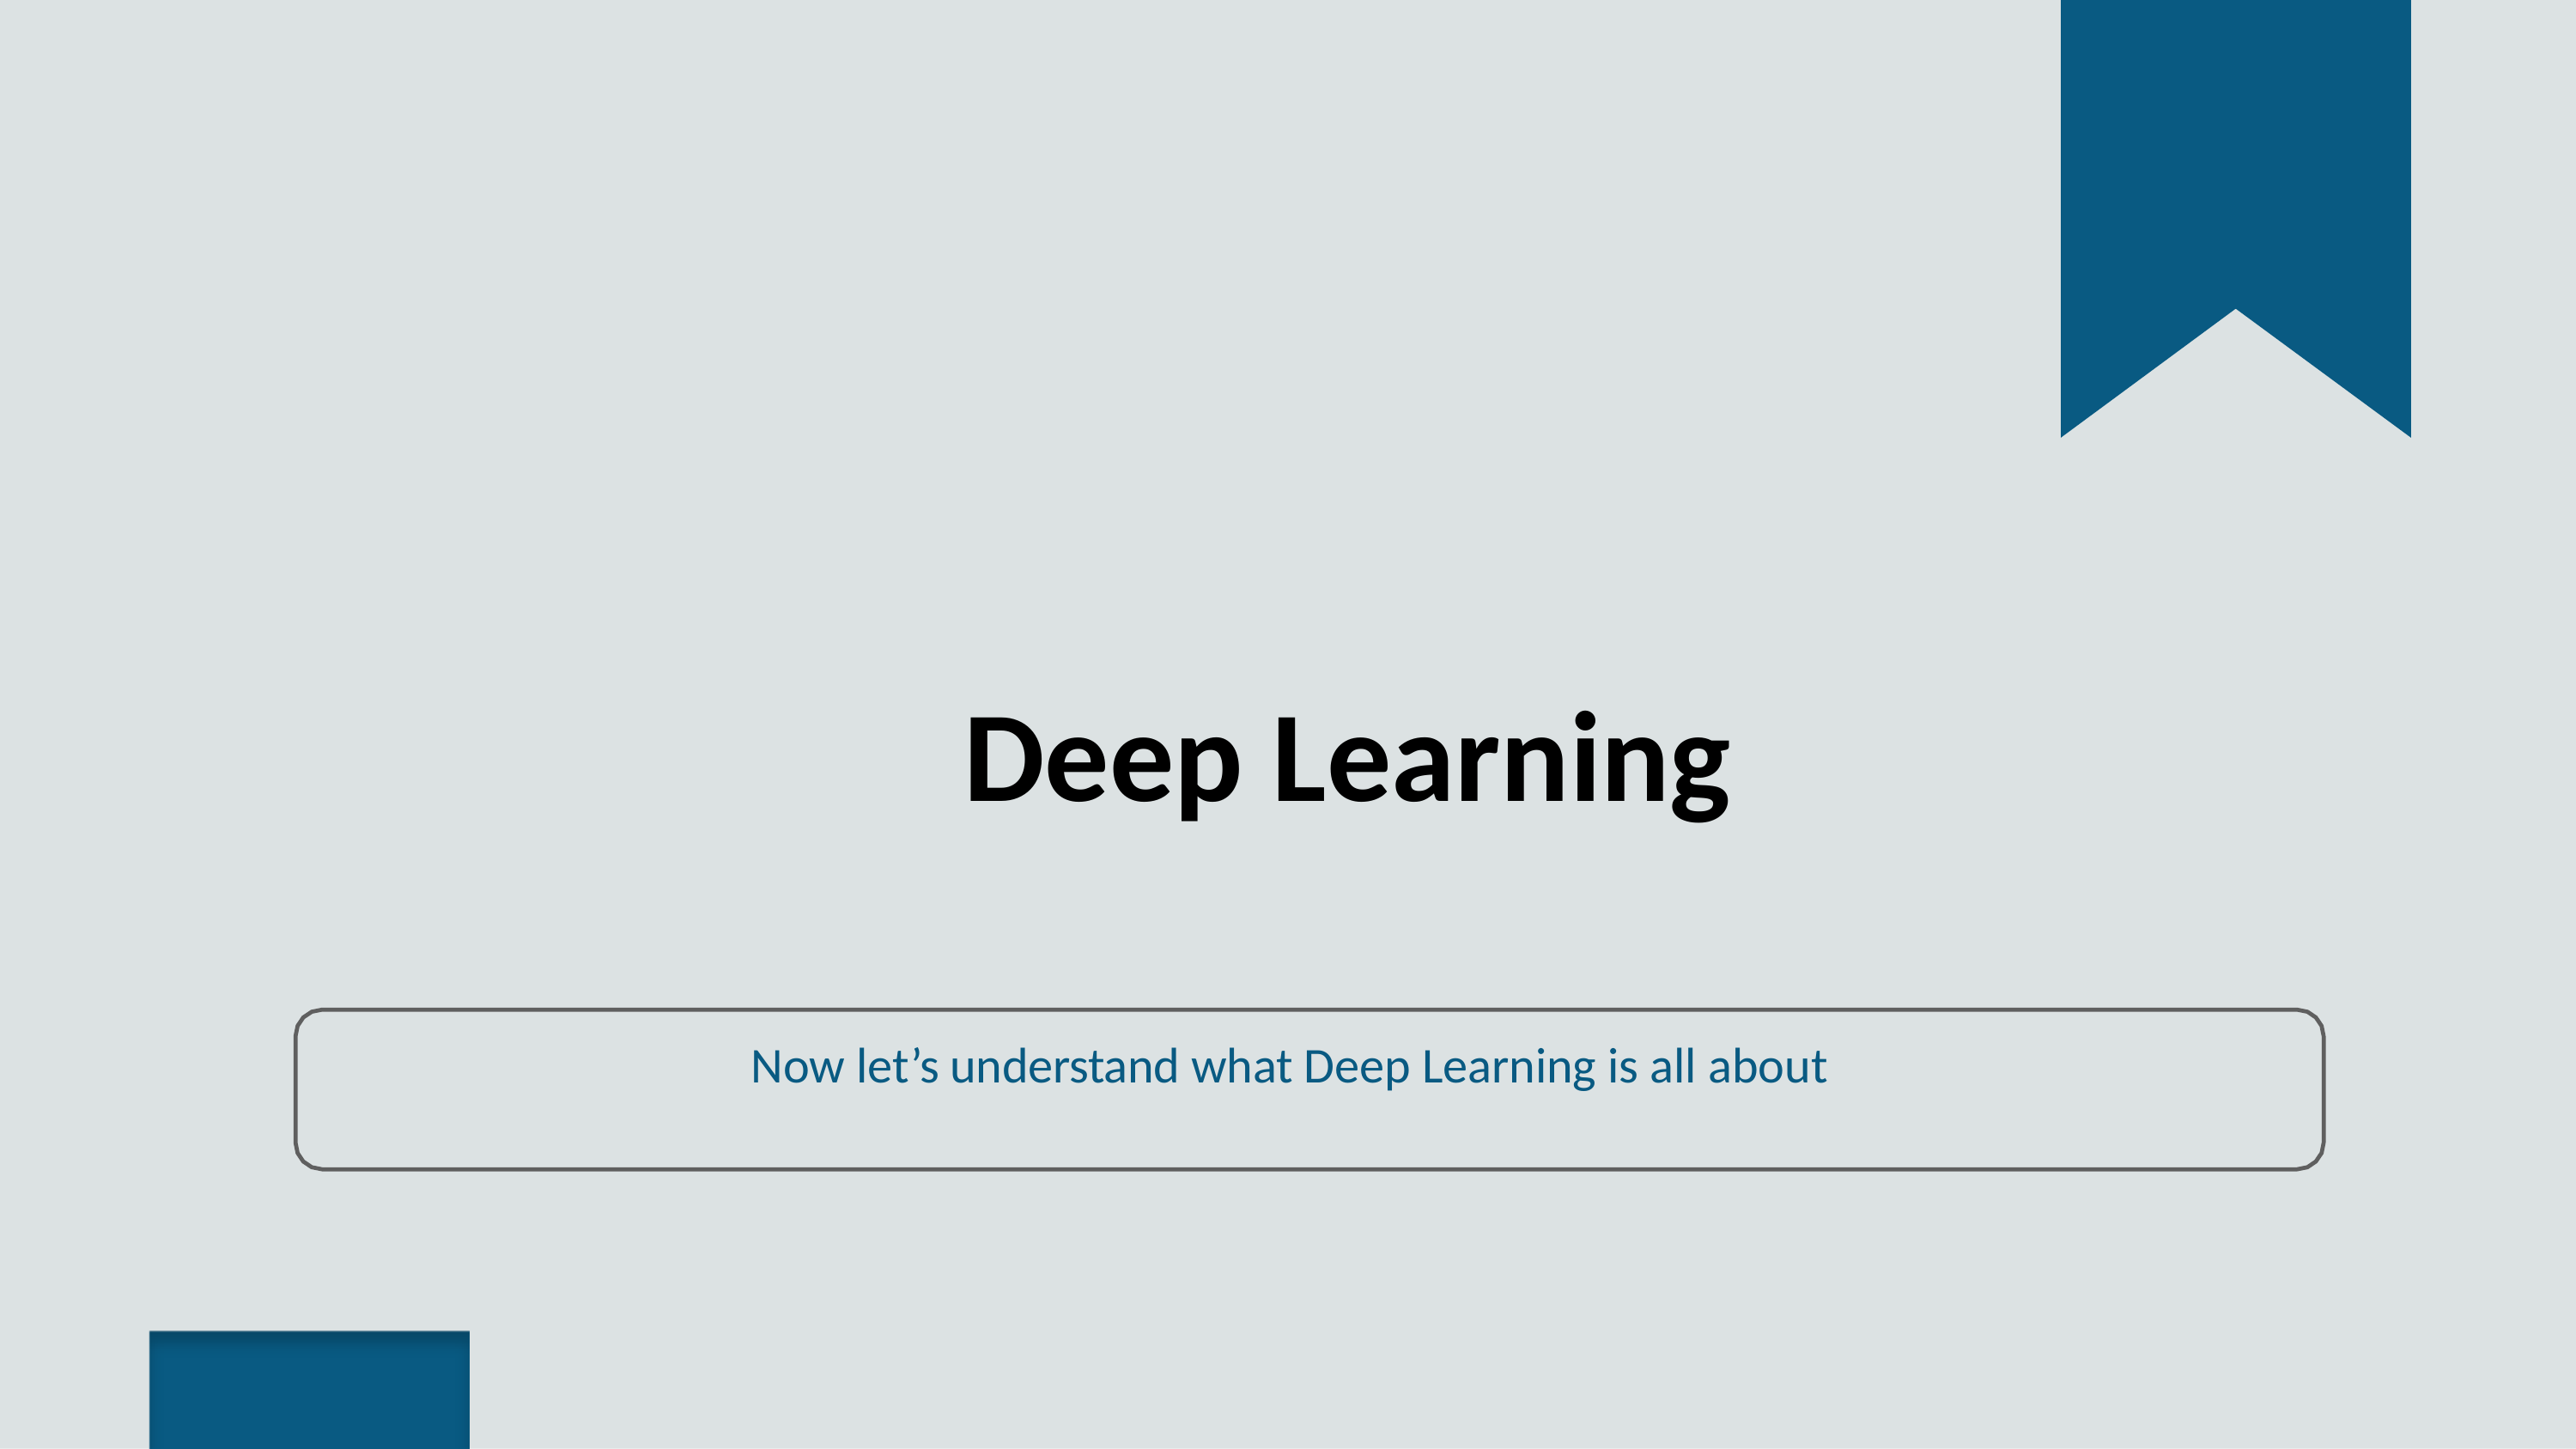

# Deep Learning

Now let’s understand what Deep Learning is all about